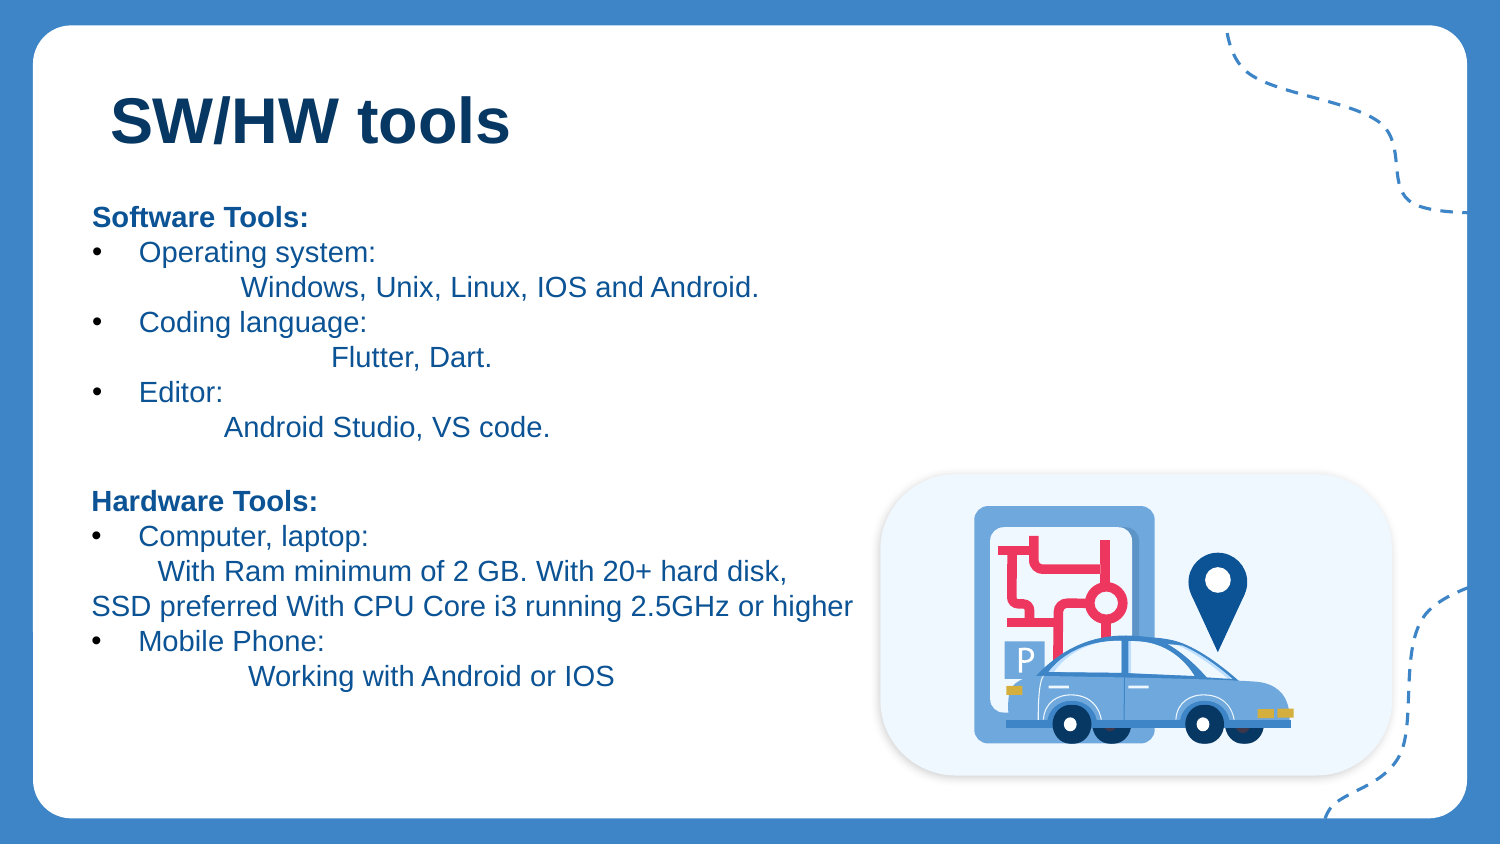

# SW/HW tools
Software Tools:
Operating system:
                  Windows, Unix, Linux, IOS and Android.
Coding language:
                             Flutter, Dart.
Editor:
                Android Studio, VS code.

Hardware Tools:
Computer, laptop:
        With Ram minimum of 2 GB. With 20+ hard disk,    SSD preferred With CPU Core i3 running 2.5GHz or higher
Mobile Phone:
                   Working with Android or IOS